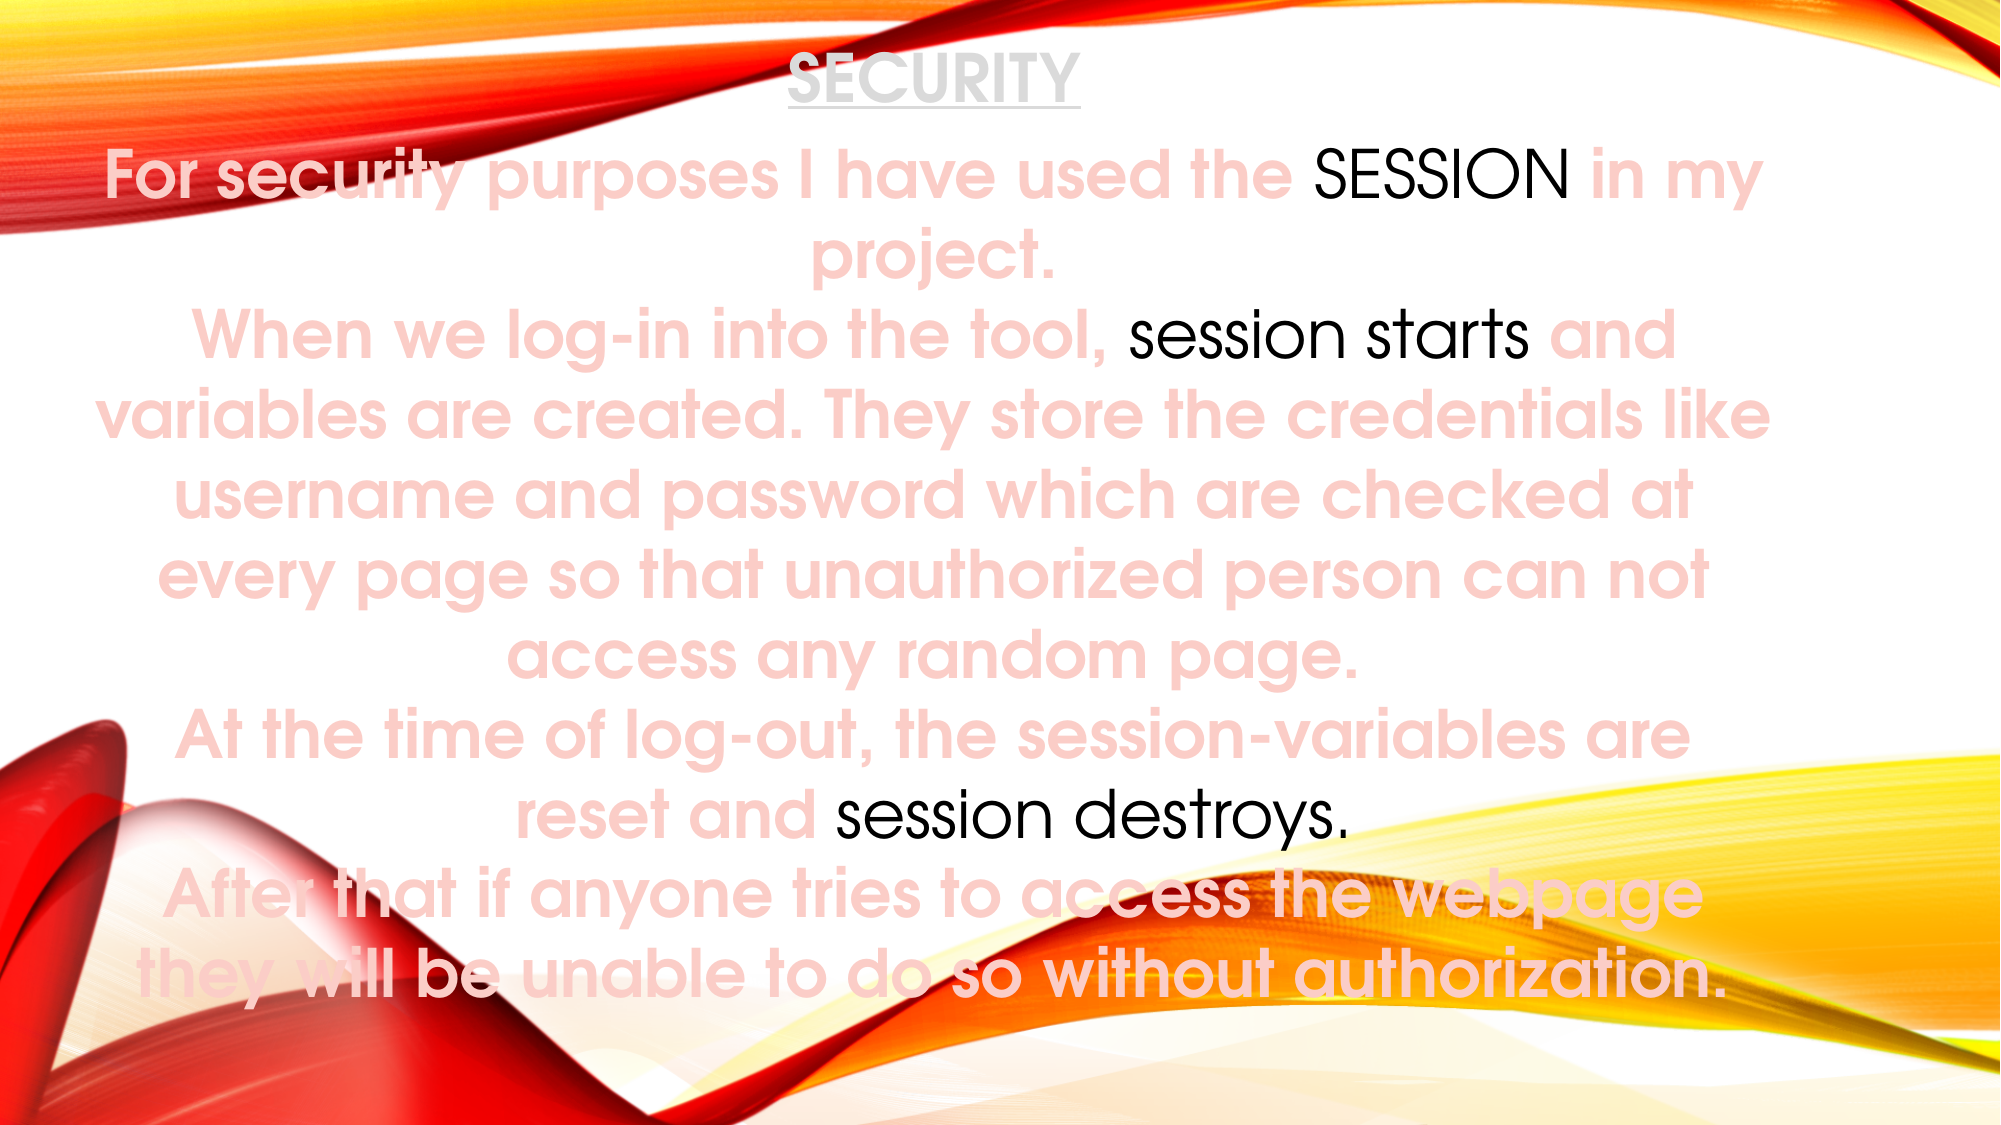

SECURITY
For security purposes I have used the SESSION in my project.
When we log-in into the tool, session starts and variables are created. They store the credentials like username and password which are checked at every page so that unauthorized person can not access any random page.
At the time of log-out, the session-variables are reset and session destroys.
After that if anyone tries to access the webpage they will be unable to do so without authorization.